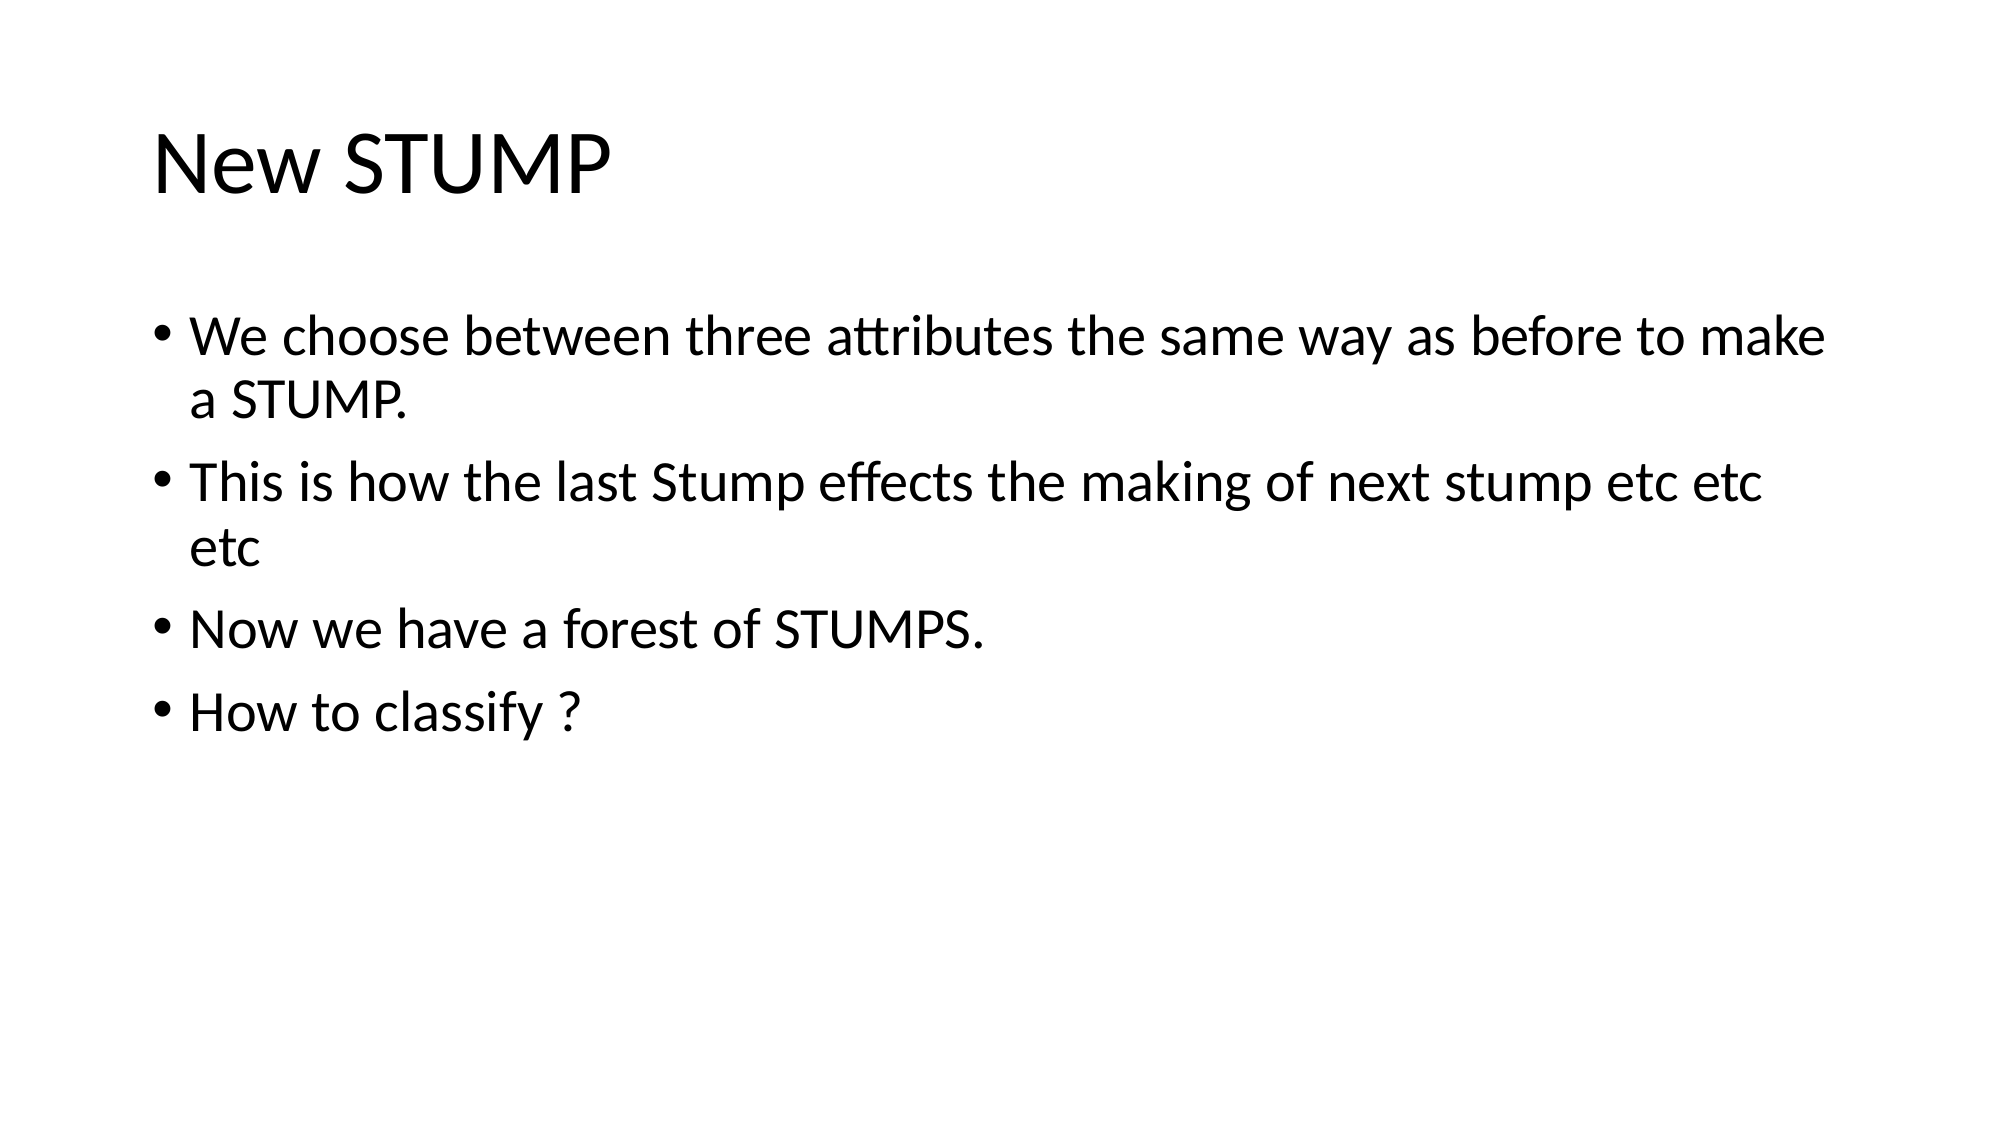

# New STUMP
We choose between three attributes the same way as before to make a STUMP.
This is how the last Stump effects the making of next stump etc etc etc
Now we have a forest of STUMPS.
How to classify ?